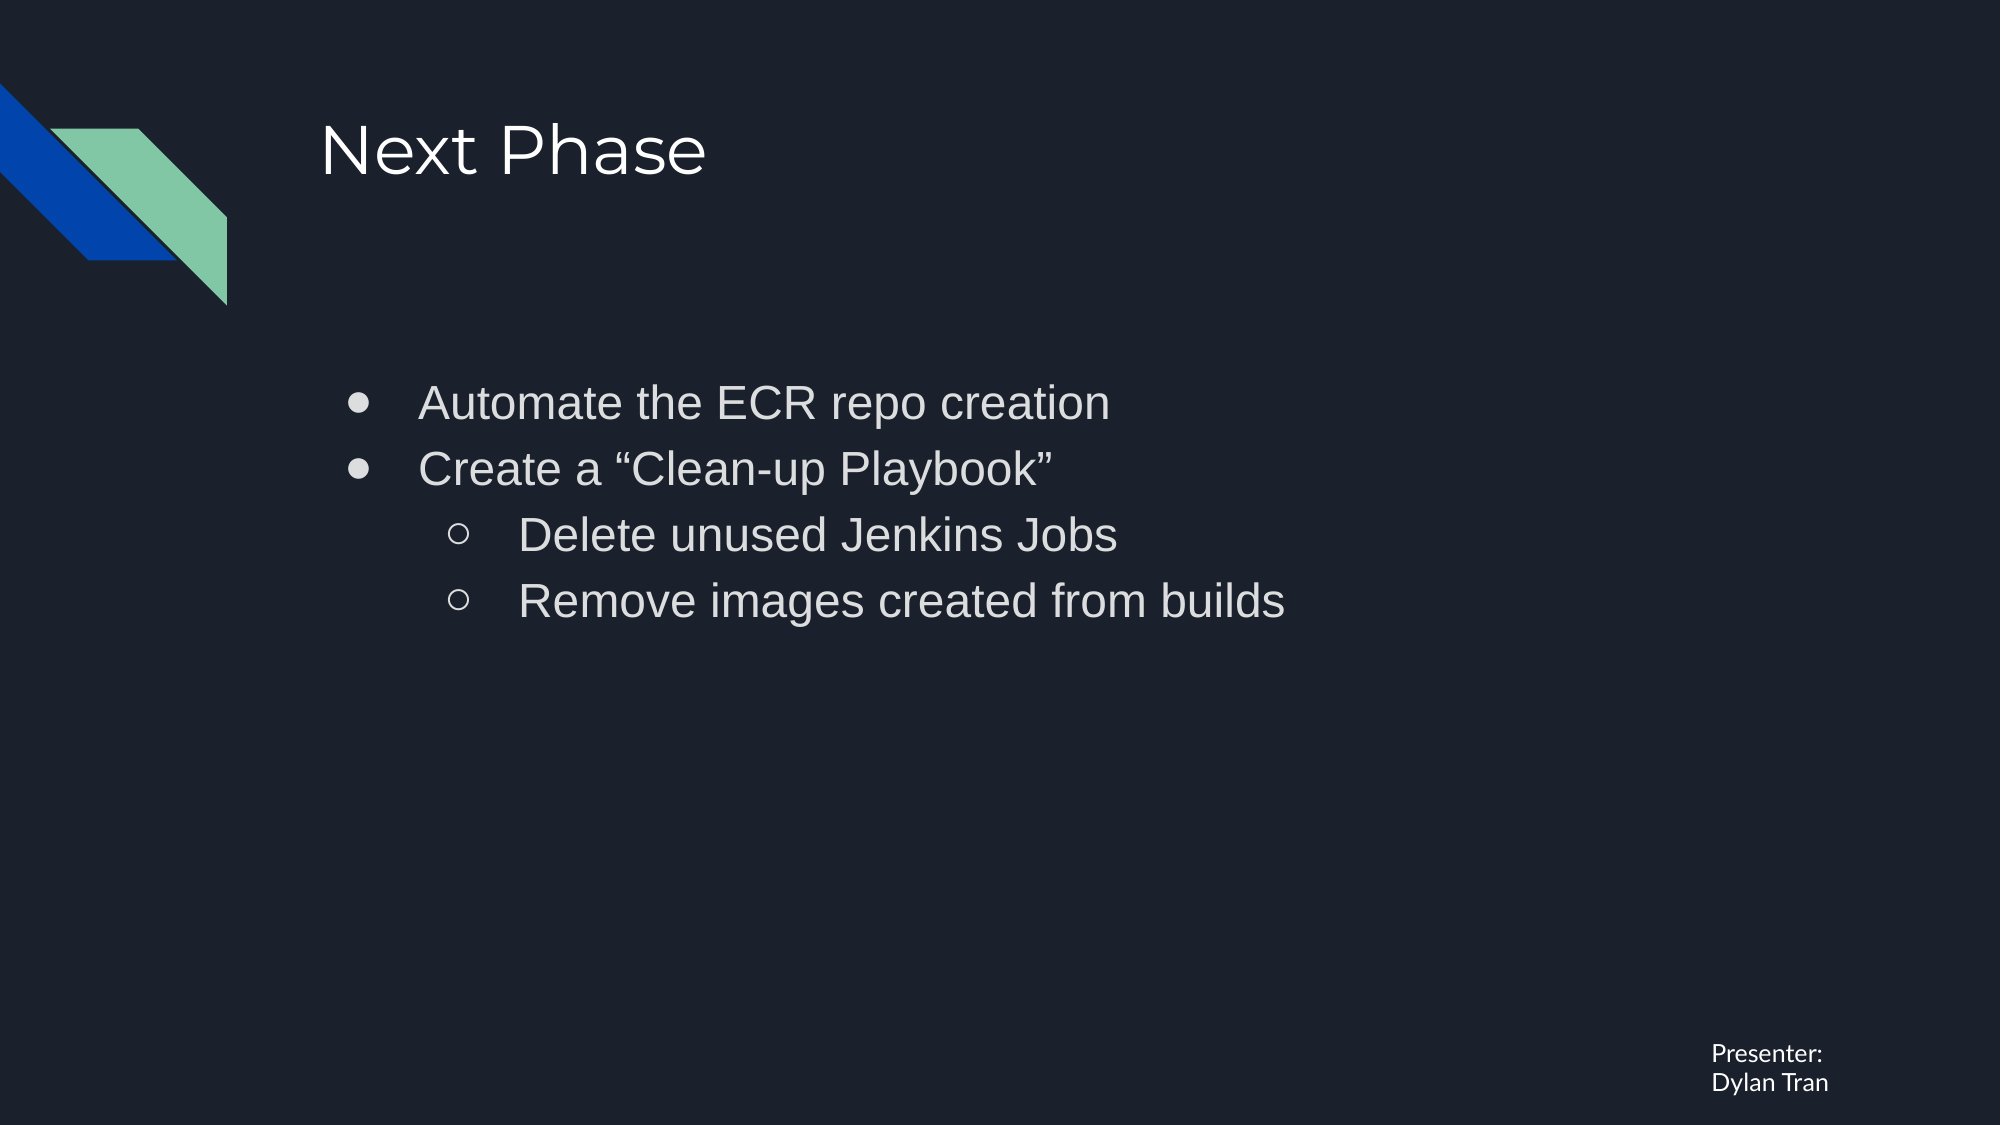

# Next Phase
Automate the ECR repo creation
Create a “Clean-up Playbook”
Delete unused Jenkins Jobs
Remove images created from builds
Presenter:
Dylan Tran